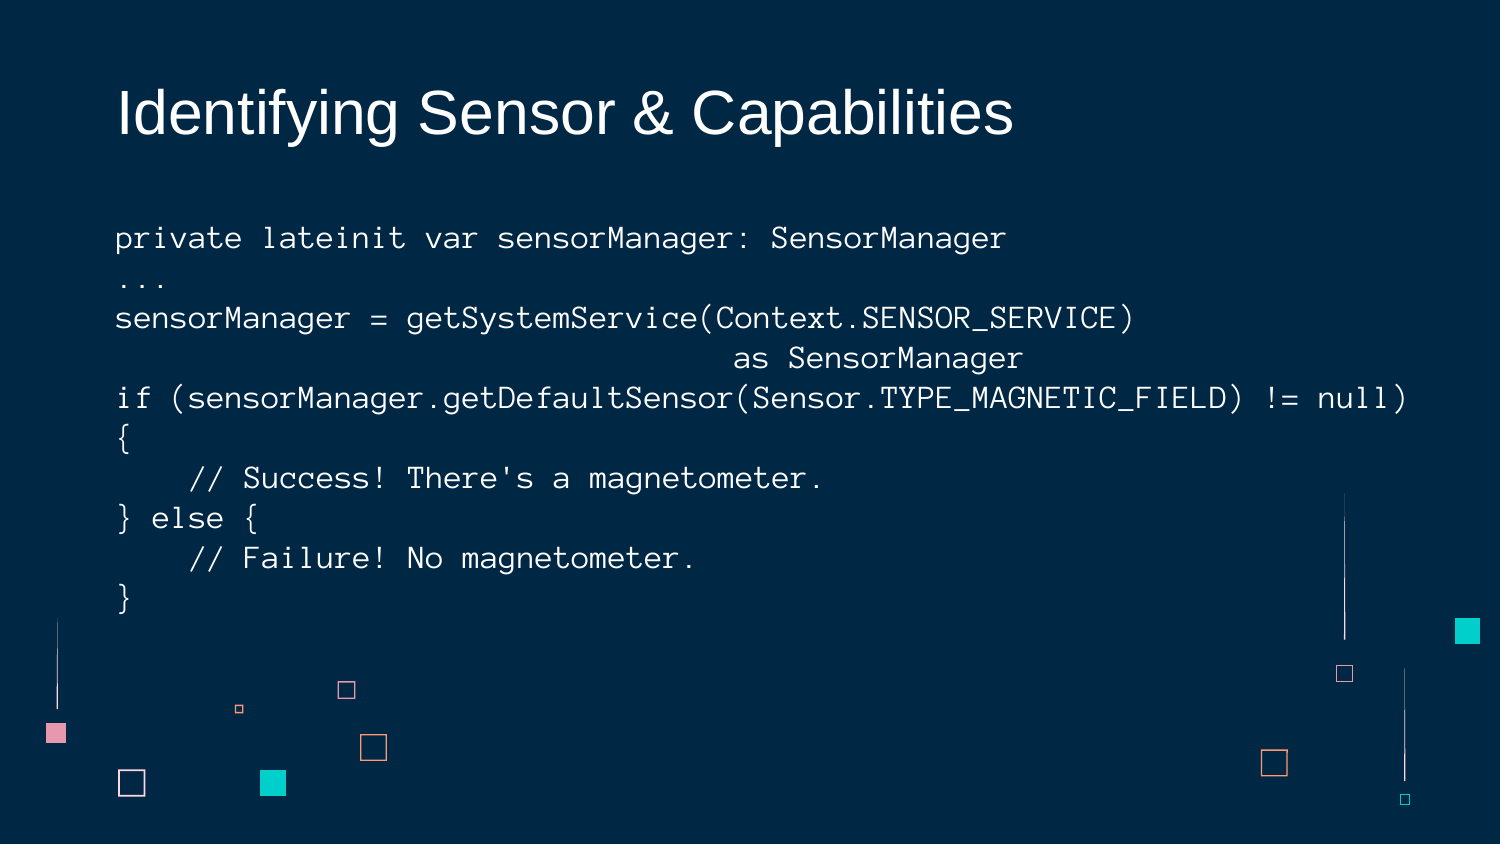

# Identifying Sensor & Capabilities
private lateinit var sensorManager: SensorManager
...
sensorManager = getSystemService(Context.SENSOR_SERVICE)
				 as SensorManager
if (sensorManager.getDefaultSensor(Sensor.TYPE_MAGNETIC_FIELD) != null) {
    // Success! There's a magnetometer.
} else {
    // Failure! No magnetometer.
}